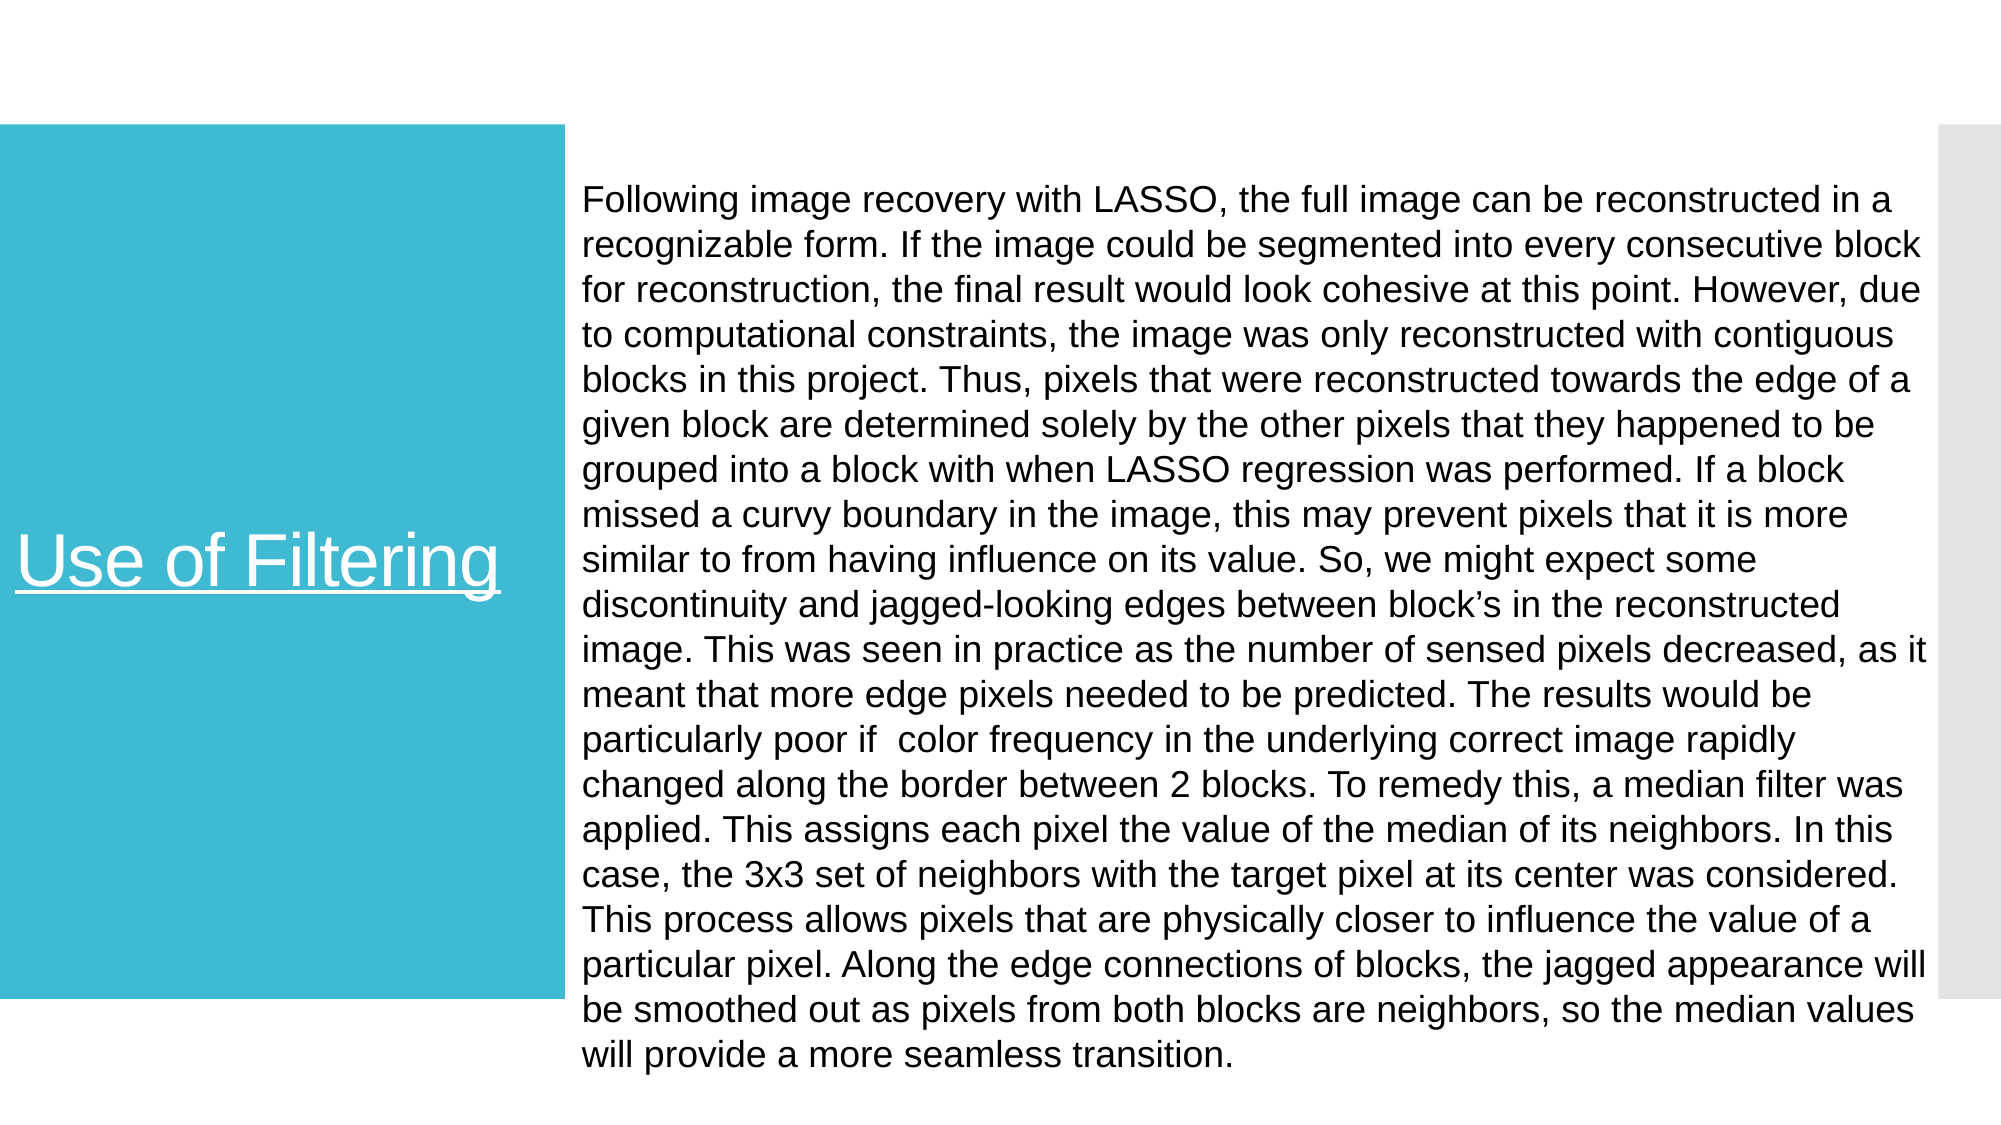

Following image recovery with LASSO, the full image can be reconstructed in a recognizable form. If the image could be segmented into every consecutive block for reconstruction, the final result would look cohesive at this point. However, due to computational constraints, the image was only reconstructed with contiguous blocks in this project. Thus, pixels that were reconstructed towards the edge of a given block are determined solely by the other pixels that they happened to be grouped into a block with when LASSO regression was performed. If a block missed a curvy boundary in the image, this may prevent pixels that it is more similar to from having influence on its value. So, we might expect some discontinuity and jagged-looking edges between block’s in the reconstructed image. This was seen in practice as the number of sensed pixels decreased, as it meant that more edge pixels needed to be predicted. The results would be particularly poor if  color frequency in the underlying correct image rapidly changed along the border between 2 blocks. To remedy this, a median filter was applied. This assigns each pixel the value of the median of its neighbors. In this case, the 3x3 set of neighbors with the target pixel at its center was considered. This process allows pixels that are physically closer to influence the value of a particular pixel. Along the edge connections of blocks, the jagged appearance will be smoothed out as pixels from both blocks are neighbors, so the median values will provide a more seamless transition.
# Use of Filtering